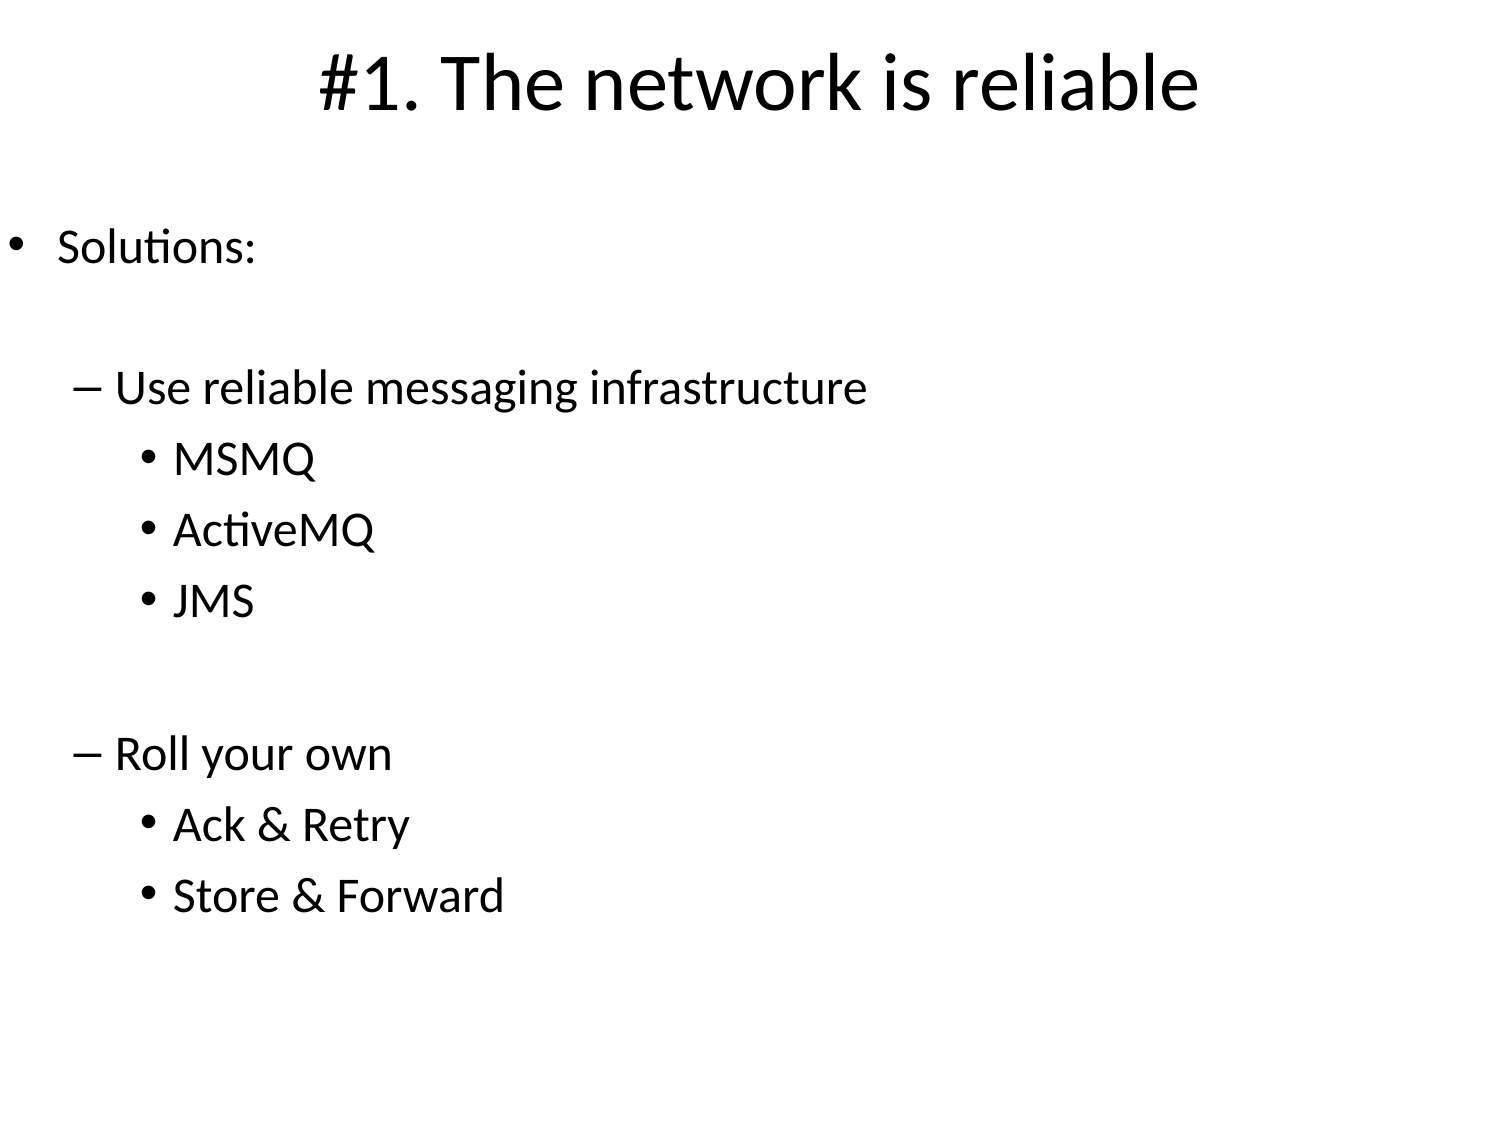

# #1. The network is reliable
Solutions:

Use reliable messaging infrastructure
MSMQ
ActiveMQ
JMS

Roll your own
Ack & Retry
Store & Forward